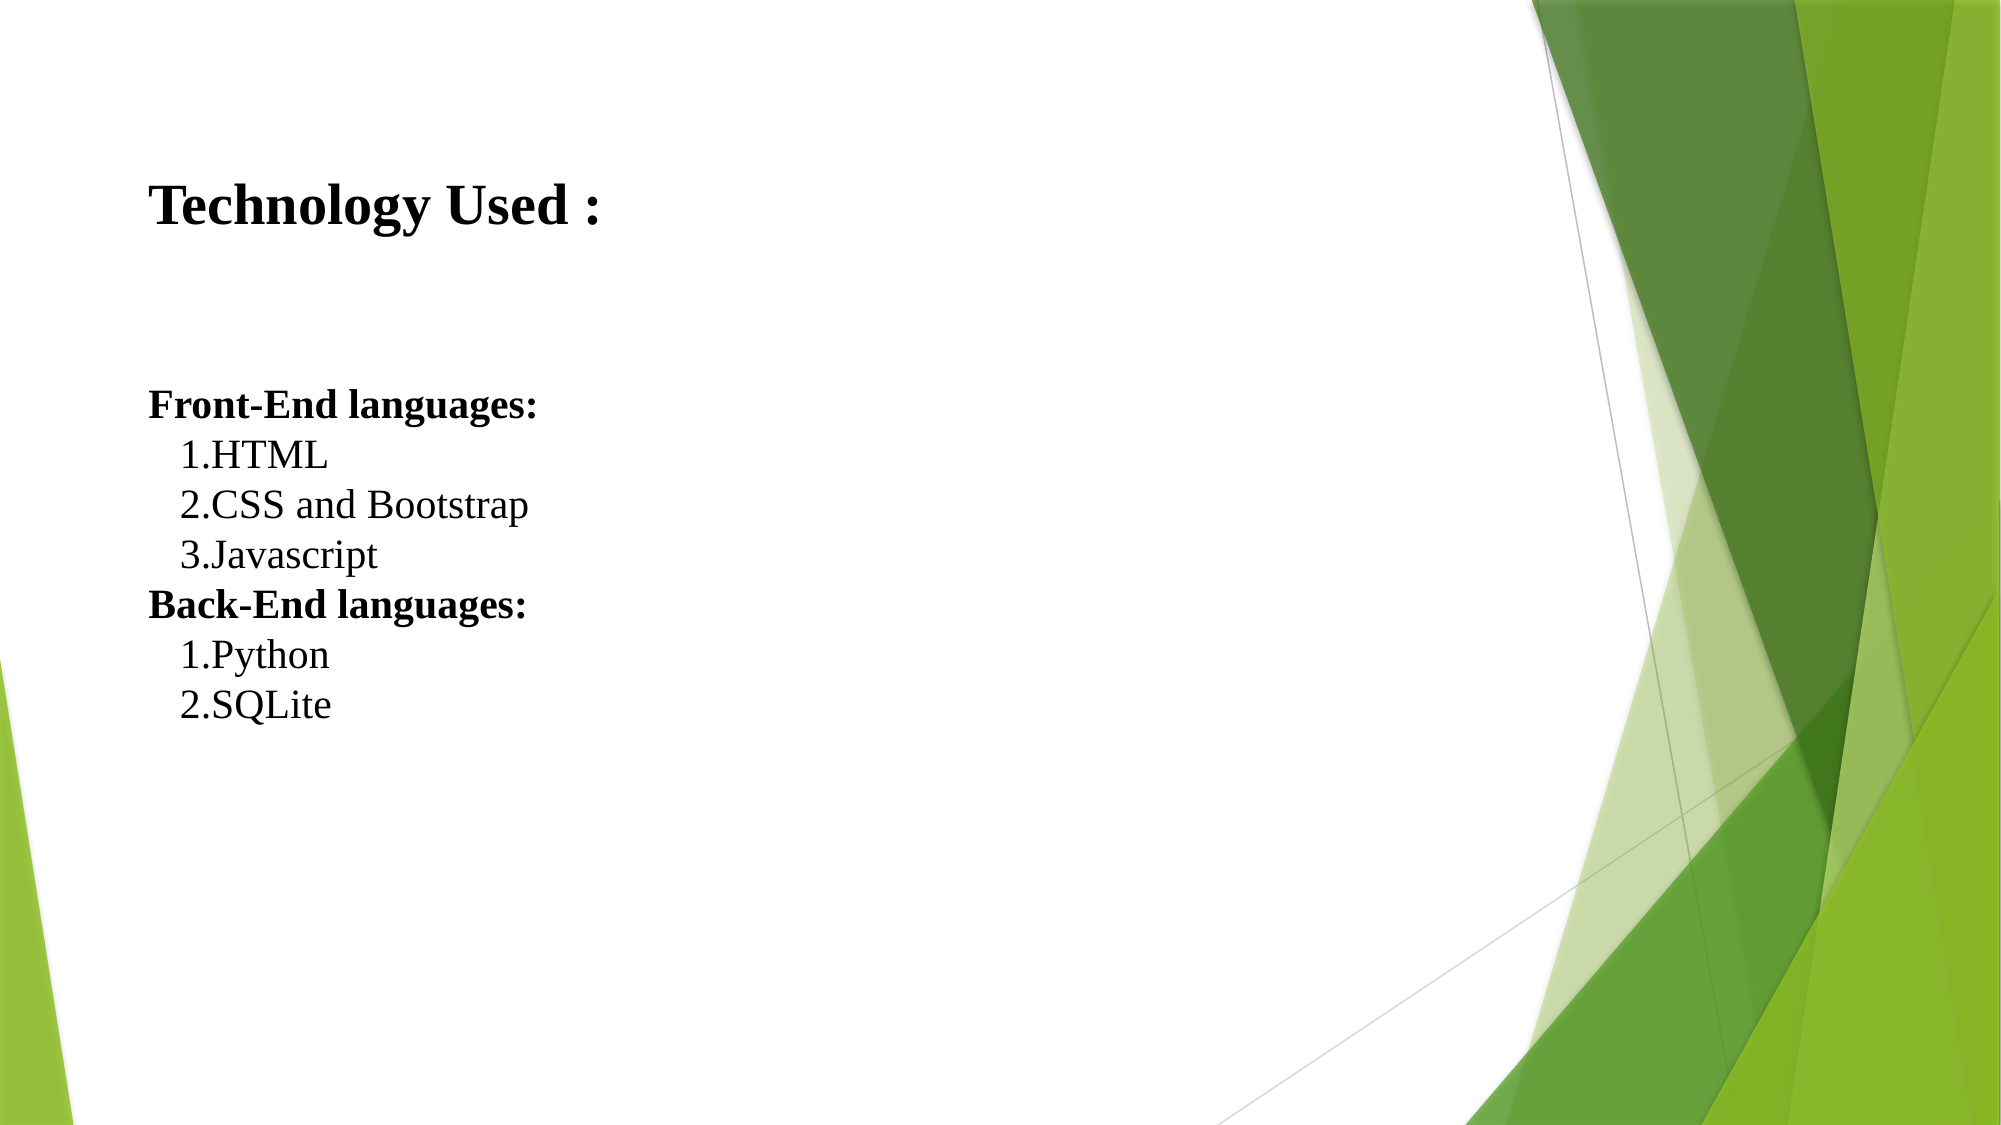

Technology Used :

Front-End languages:
   1.HTML
   2.CSS and Bootstrap
   3.Javascript
Back-End languages:
   1.Python
   2.SQLite